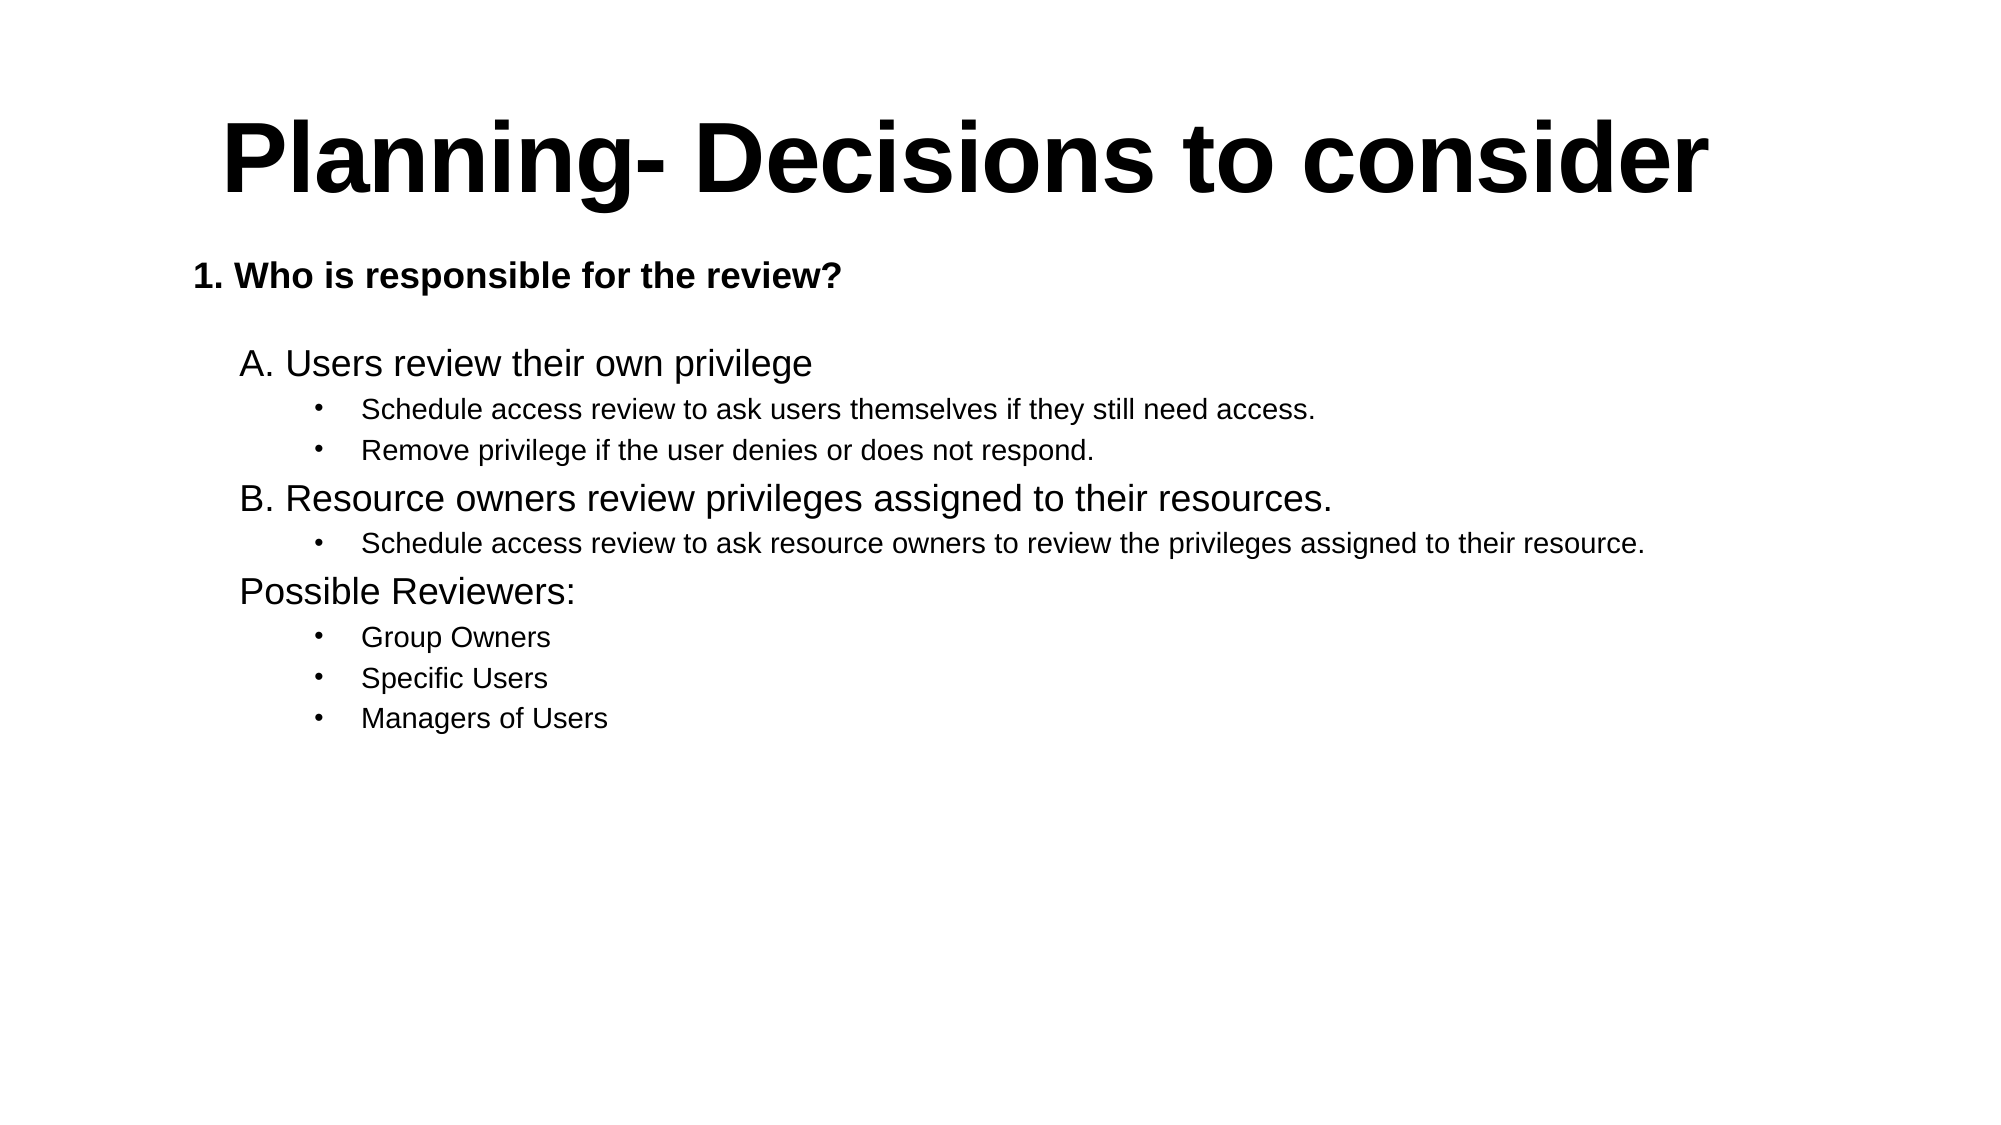

# Planning- Decisions to consider
1. Who is responsible for the review?

A. Users review their own privilege​
Schedule access review to ask users themselves if they still need access.
Remove privilege if the user denies or does not respond.​
​B. Resource owners review privileges assigned to their resources.​
Schedule access review to ask resource owners to review the privileges assigned to their resource.
Possible Reviewers:
Group Owners
Specific Users
Managers of Users